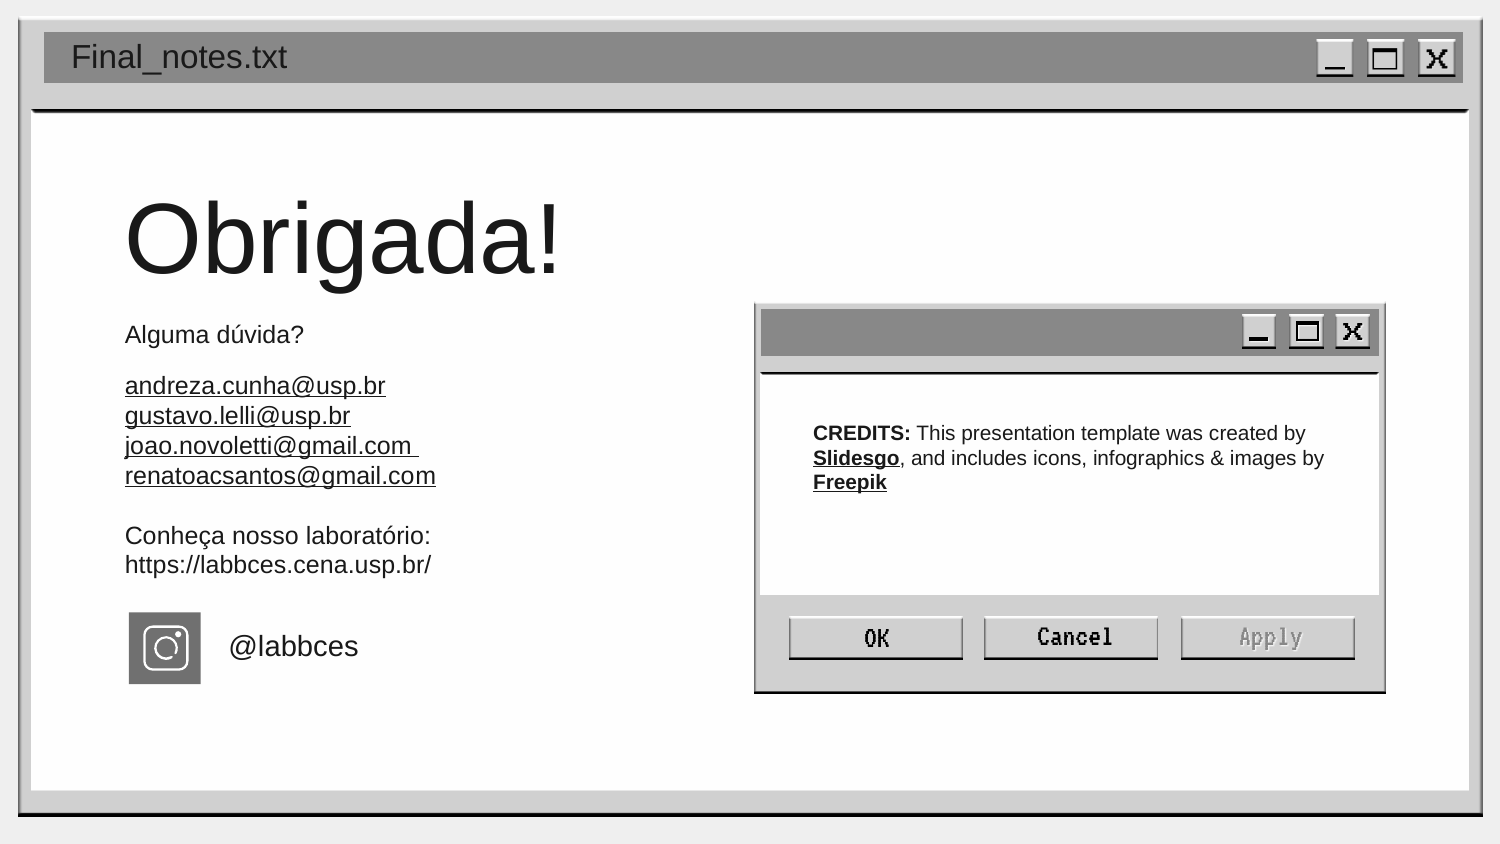

Final_notes.txt
# Obrigada!
Alguma dúvida?
andreza.cunha@usp.br
gustavo.lelli@usp.br
joao.novoletti@gmail.com
renatoacsantos@gmail.com

Conheça nosso laboratório:
https://labbces.cena.usp.br/
@labbces